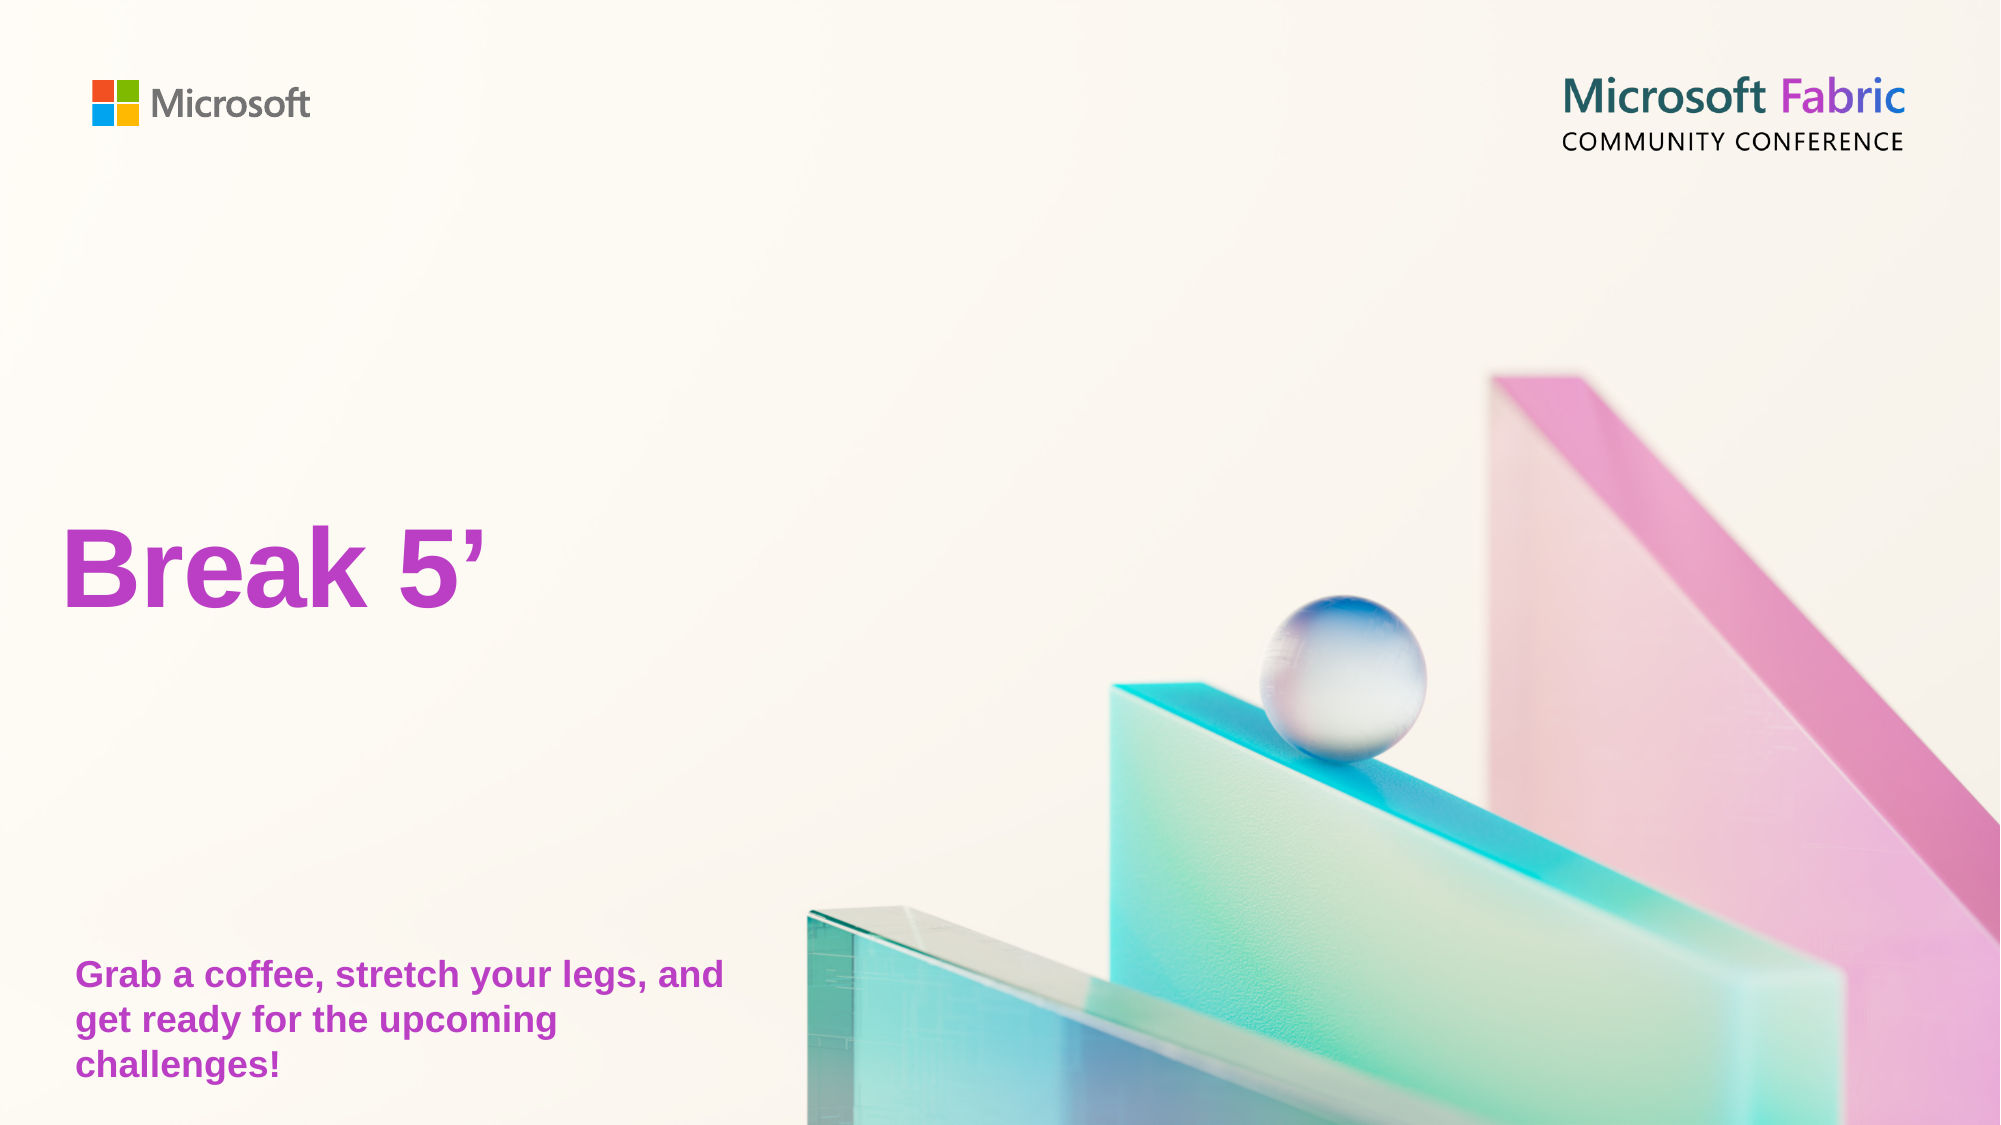

# Break 5’
Grab a coffee, stretch your legs, and get ready for the upcoming challenges!